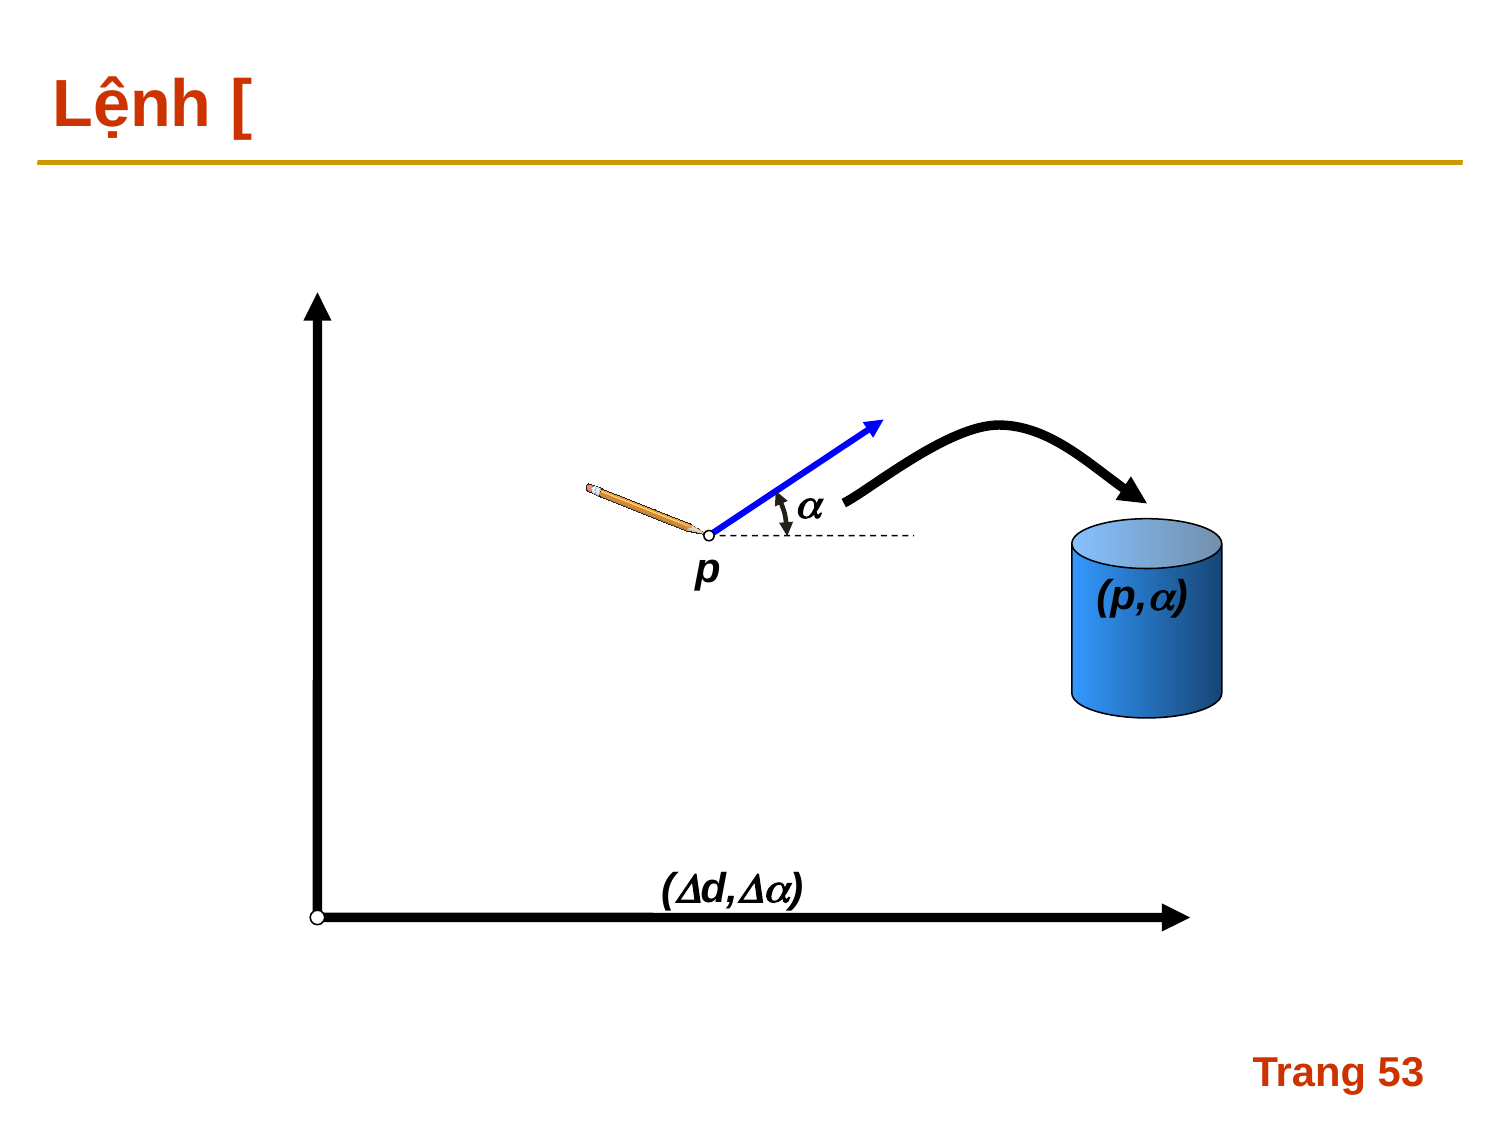

# Lệnh [

α

p
(p,α)
(Δd,Δα)

Trang 53